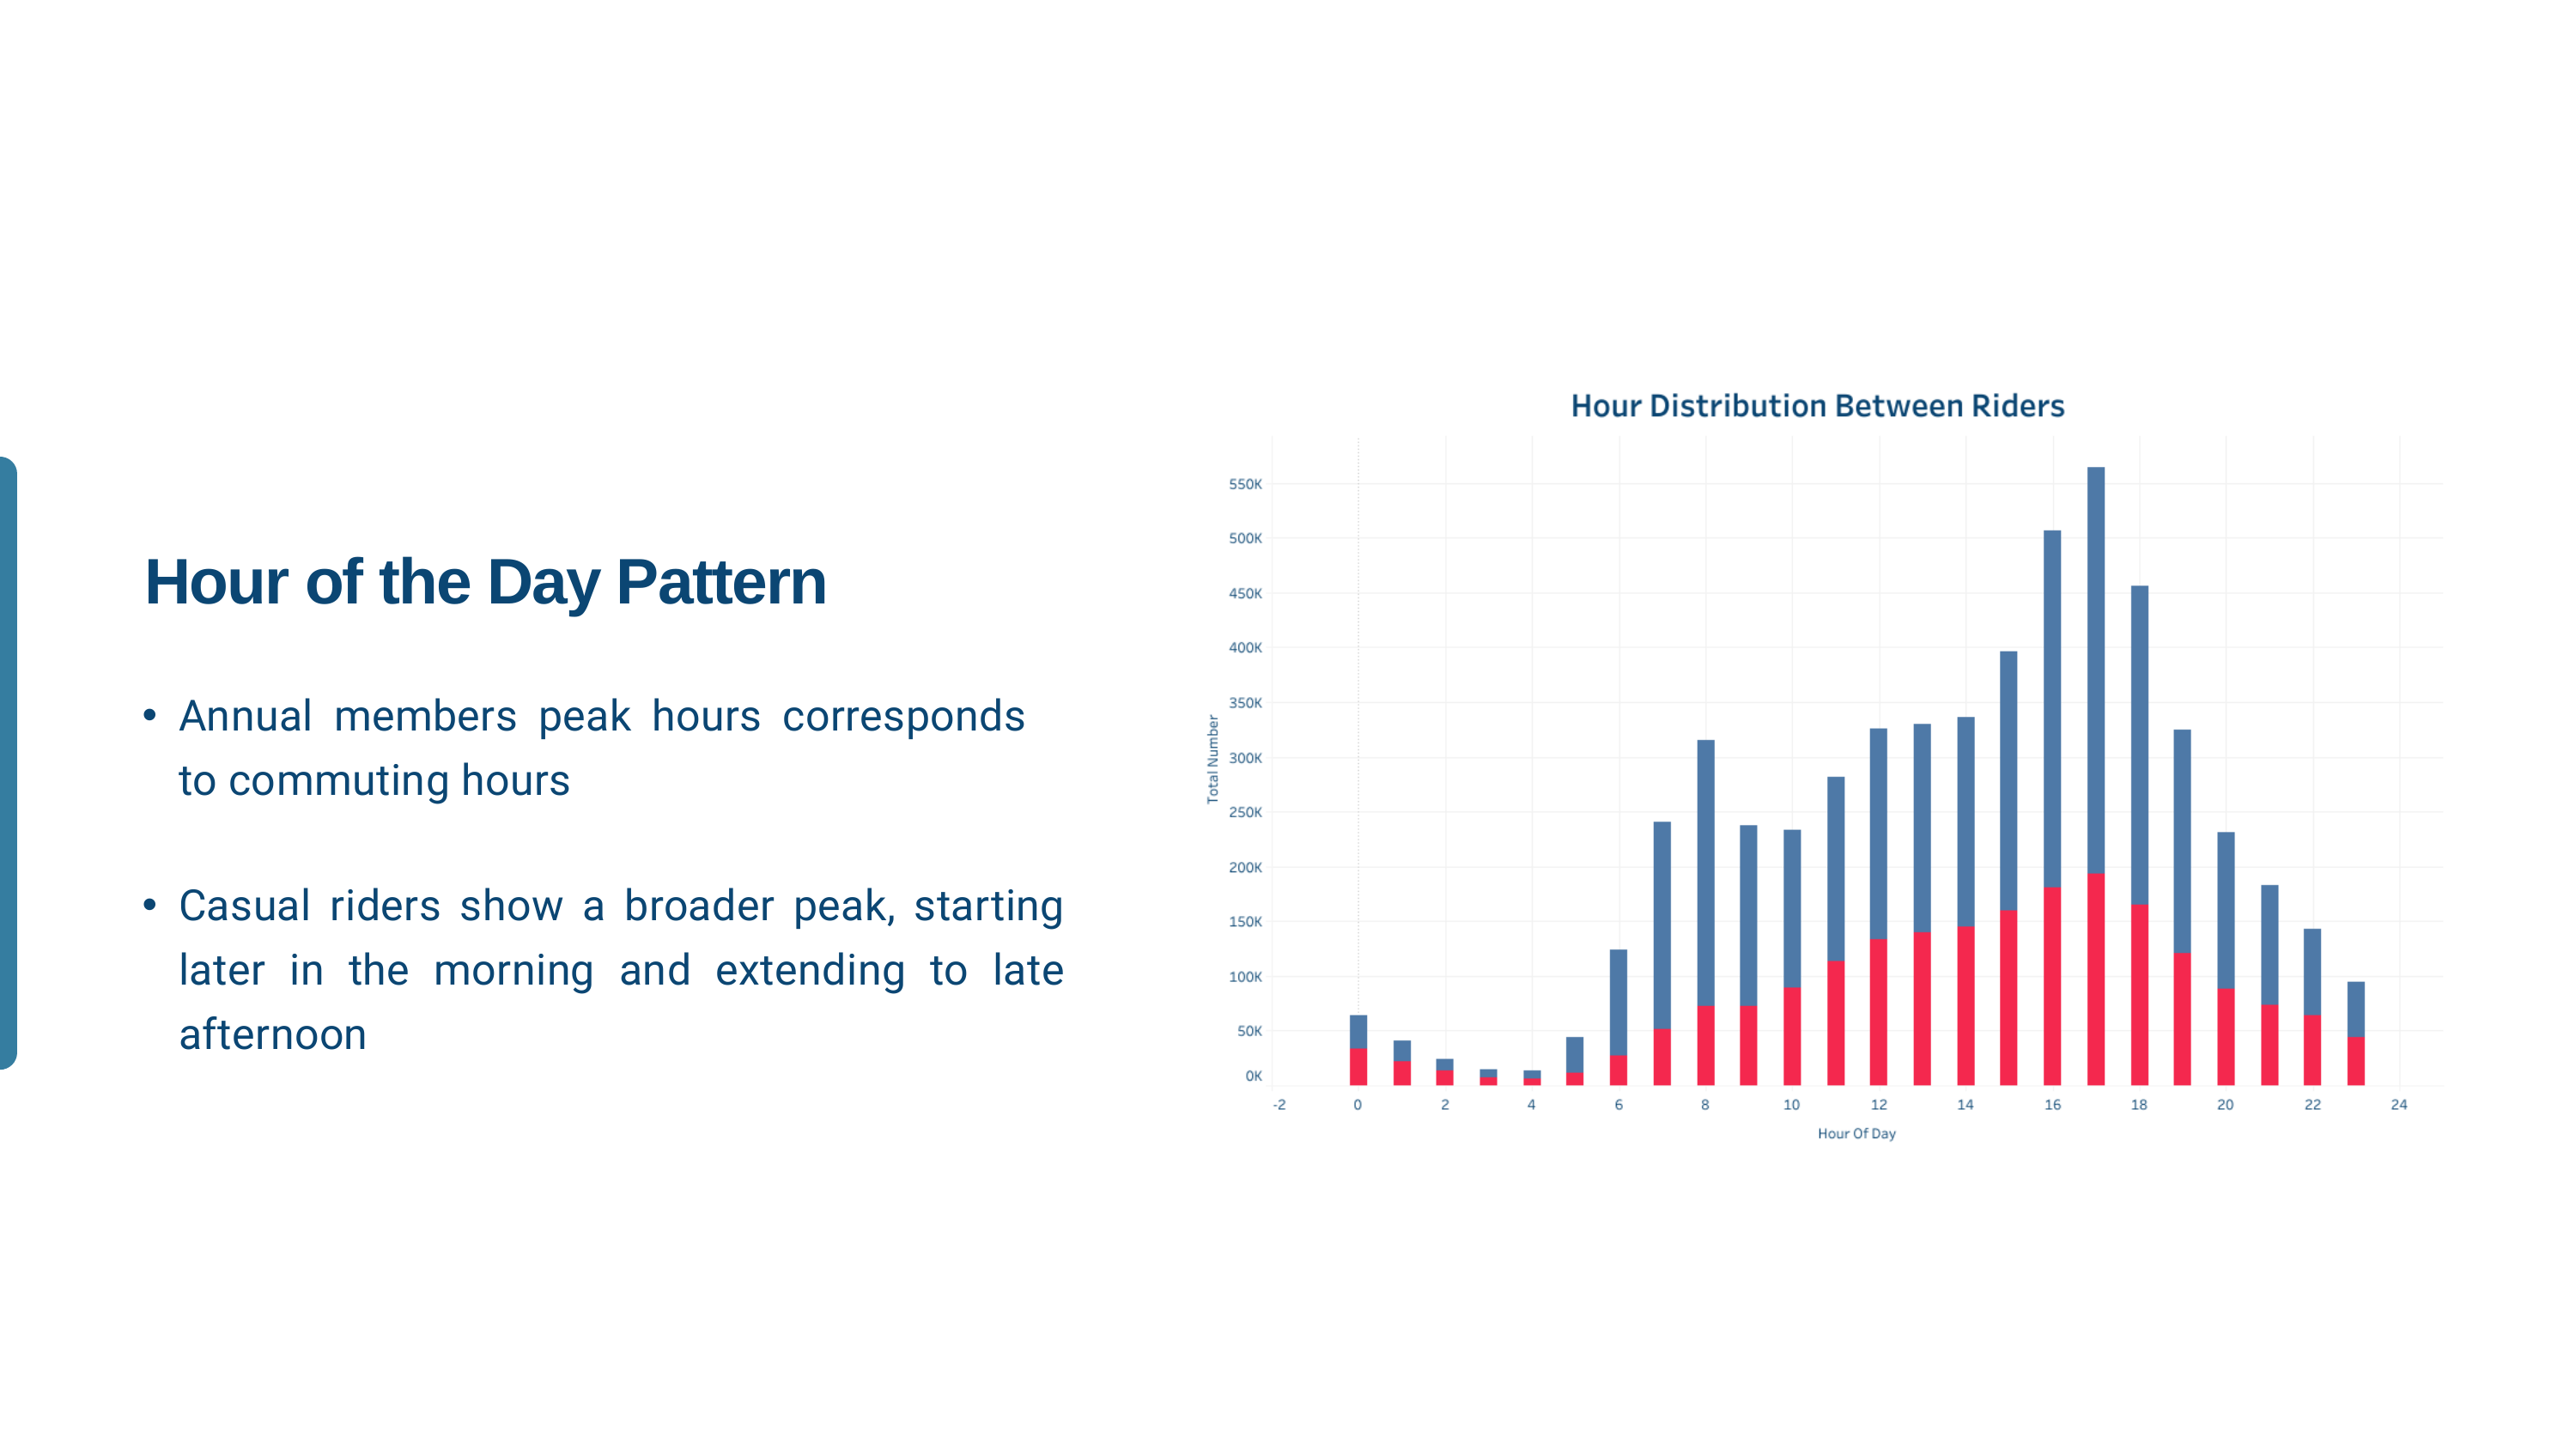

Hour of the Day Pattern
Annual members peak hours corresponds to commuting hours

Casual riders show a broader peak, starting later in the morning and extending to late afternoon